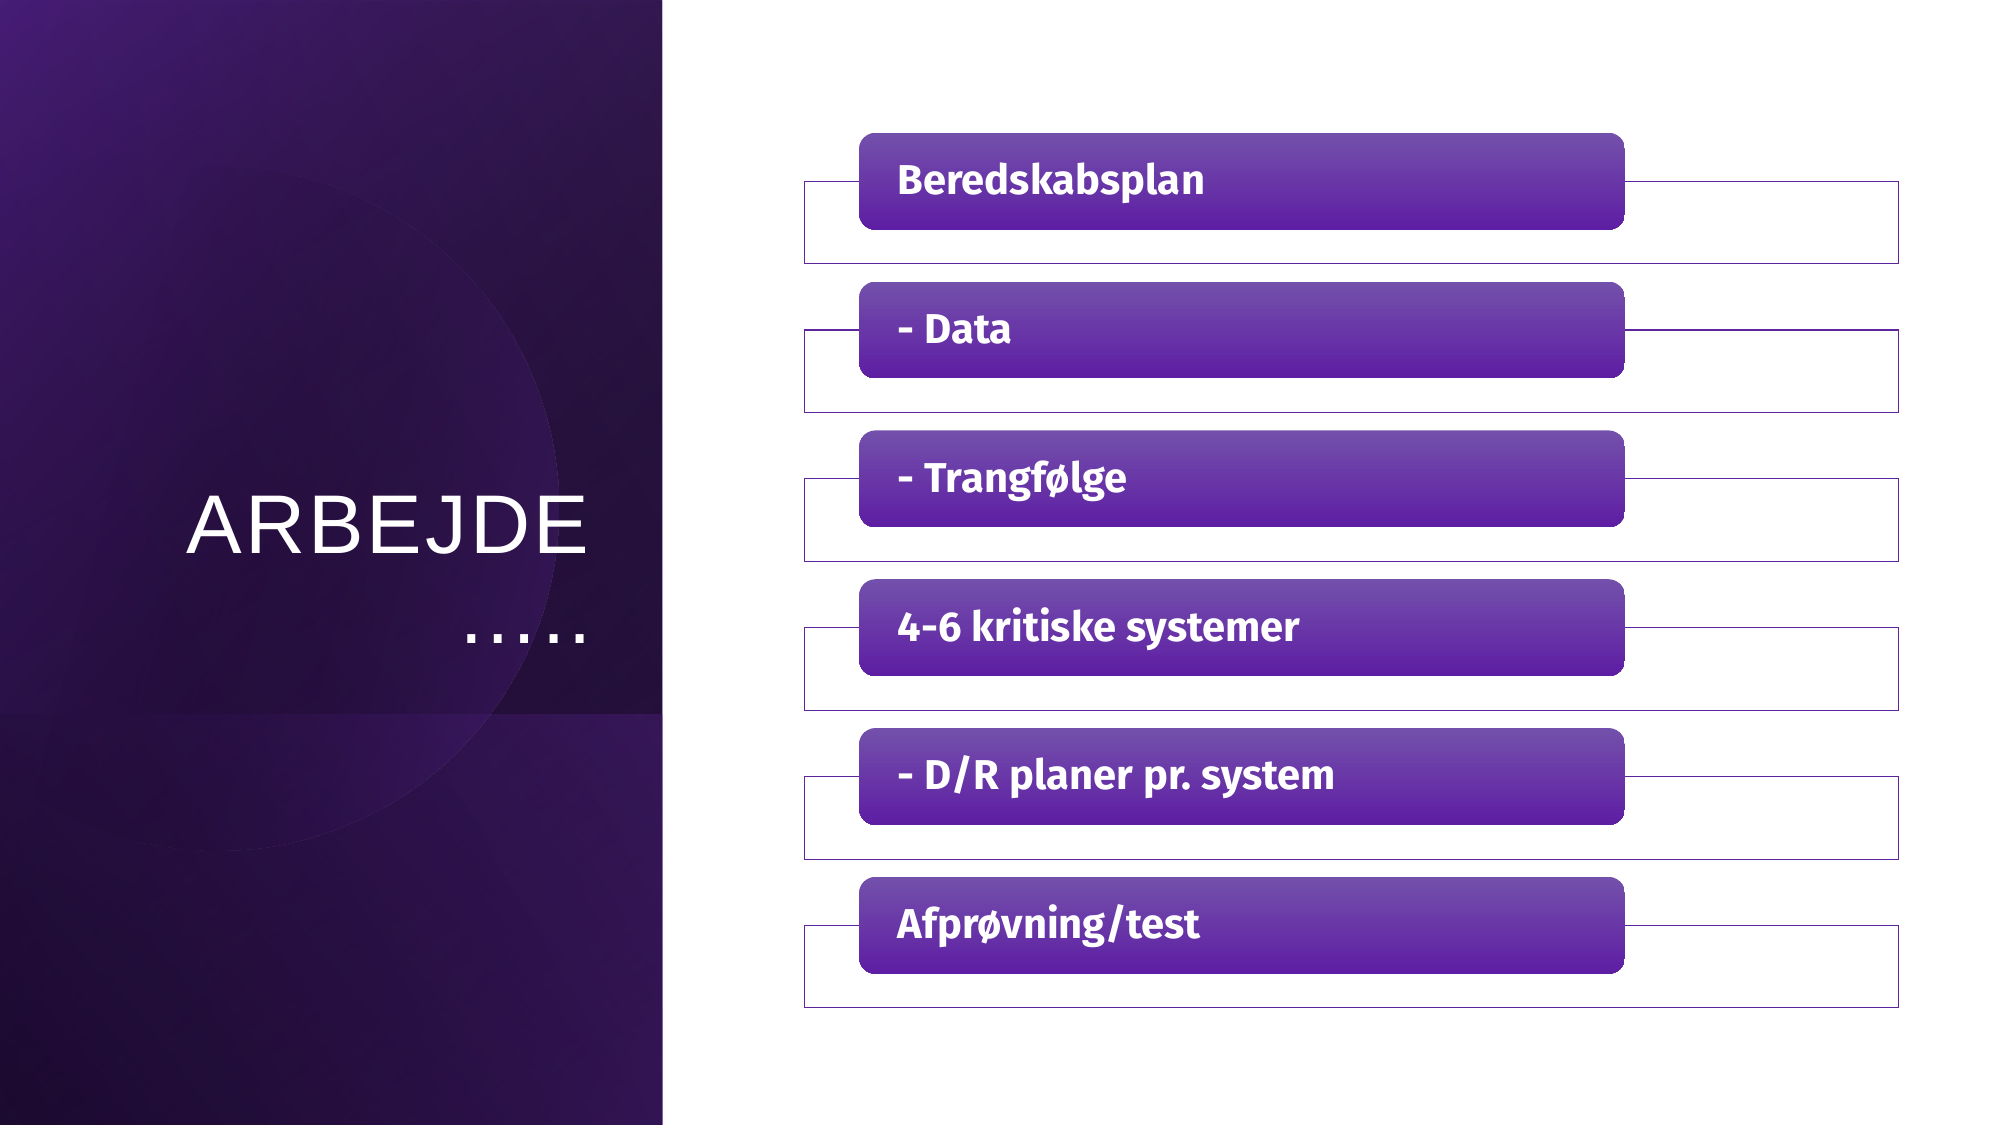

Beredskabsplan
- Data
- Trangfølge
4-6 kritiske systemer
- D/R planer pr. system
Afprøvning/test

# Arbejde…..